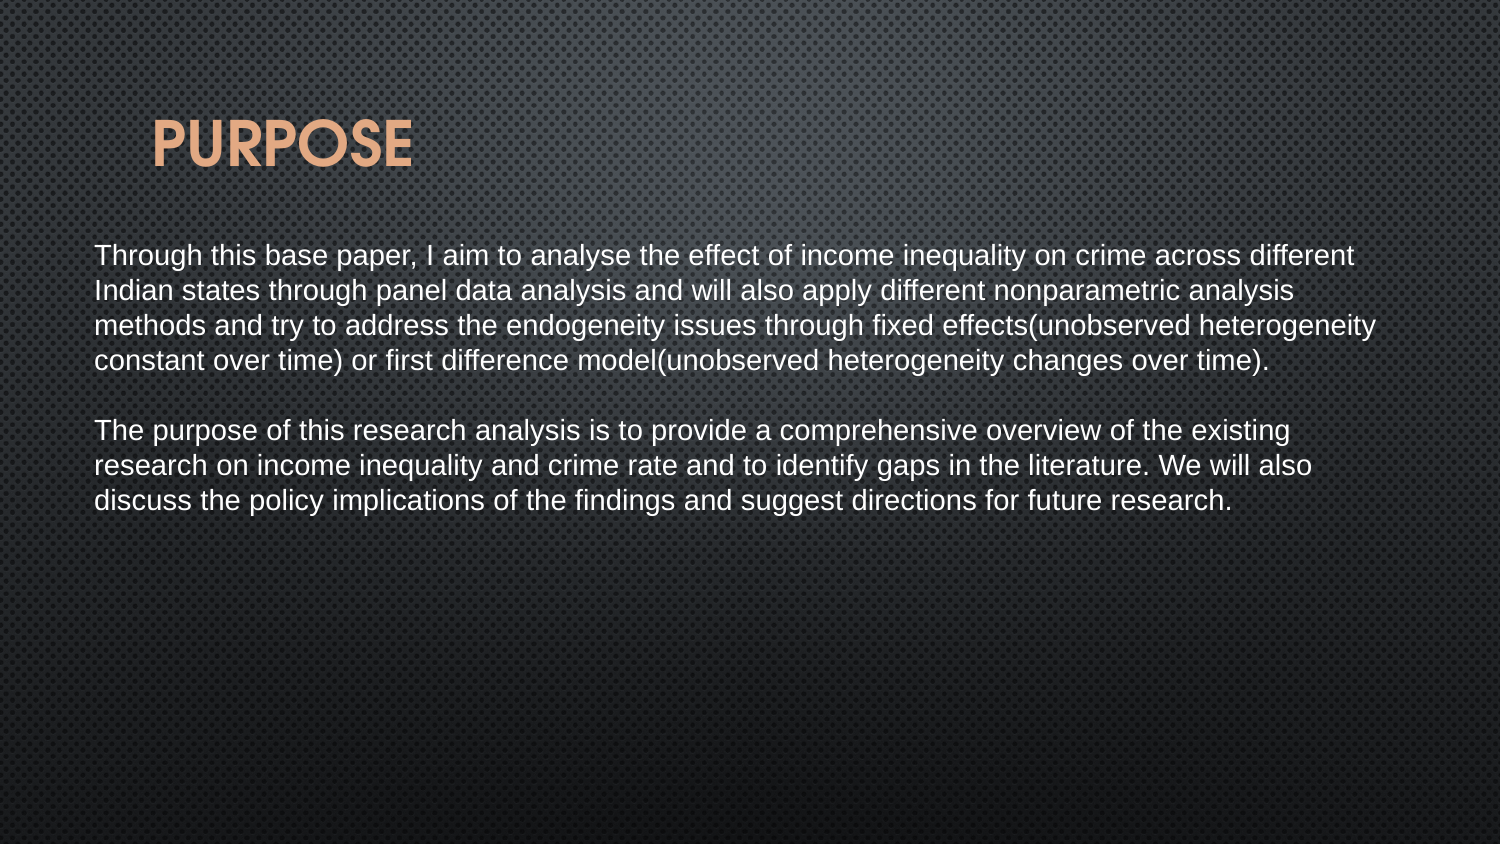

# PURPOSE
Through this base paper, I aim to analyse the effect of income inequality on crime across different Indian states through panel data analysis and will also apply different nonparametric analysis methods and try to address the endogeneity issues through fixed effects(unobserved heterogeneity constant over time) or first difference model(unobserved heterogeneity changes over time).

The purpose of this research analysis is to provide a comprehensive overview of the existing research on income inequality and crime rate and to identify gaps in the literature. We will also discuss the policy implications of the findings and suggest directions for future research.